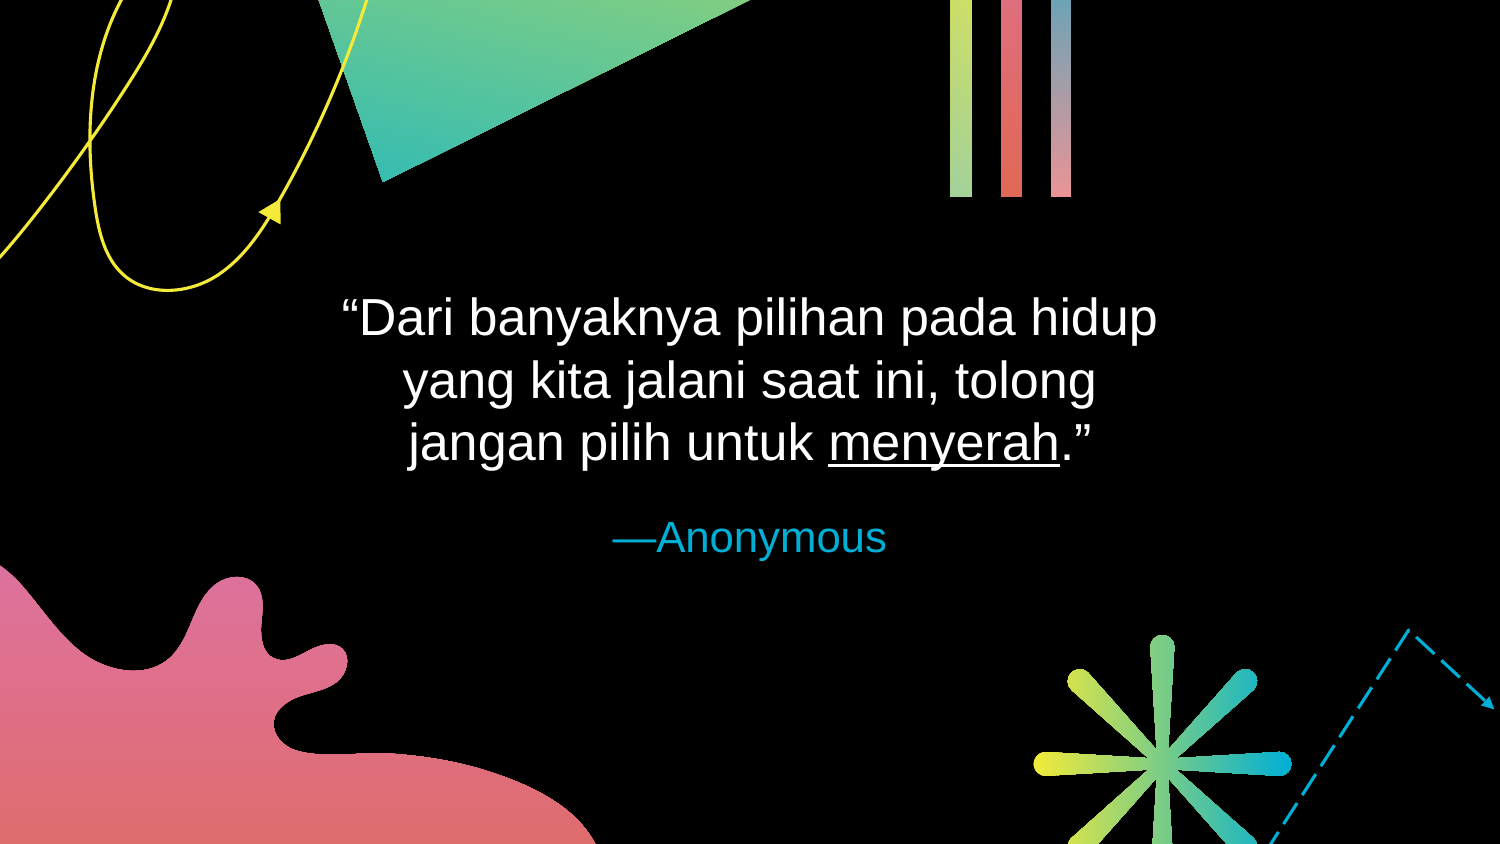

“Dari banyaknya pilihan pada hidup yang kita jalani saat ini, tolong jangan pilih untuk menyerah.”
# —Anonymous